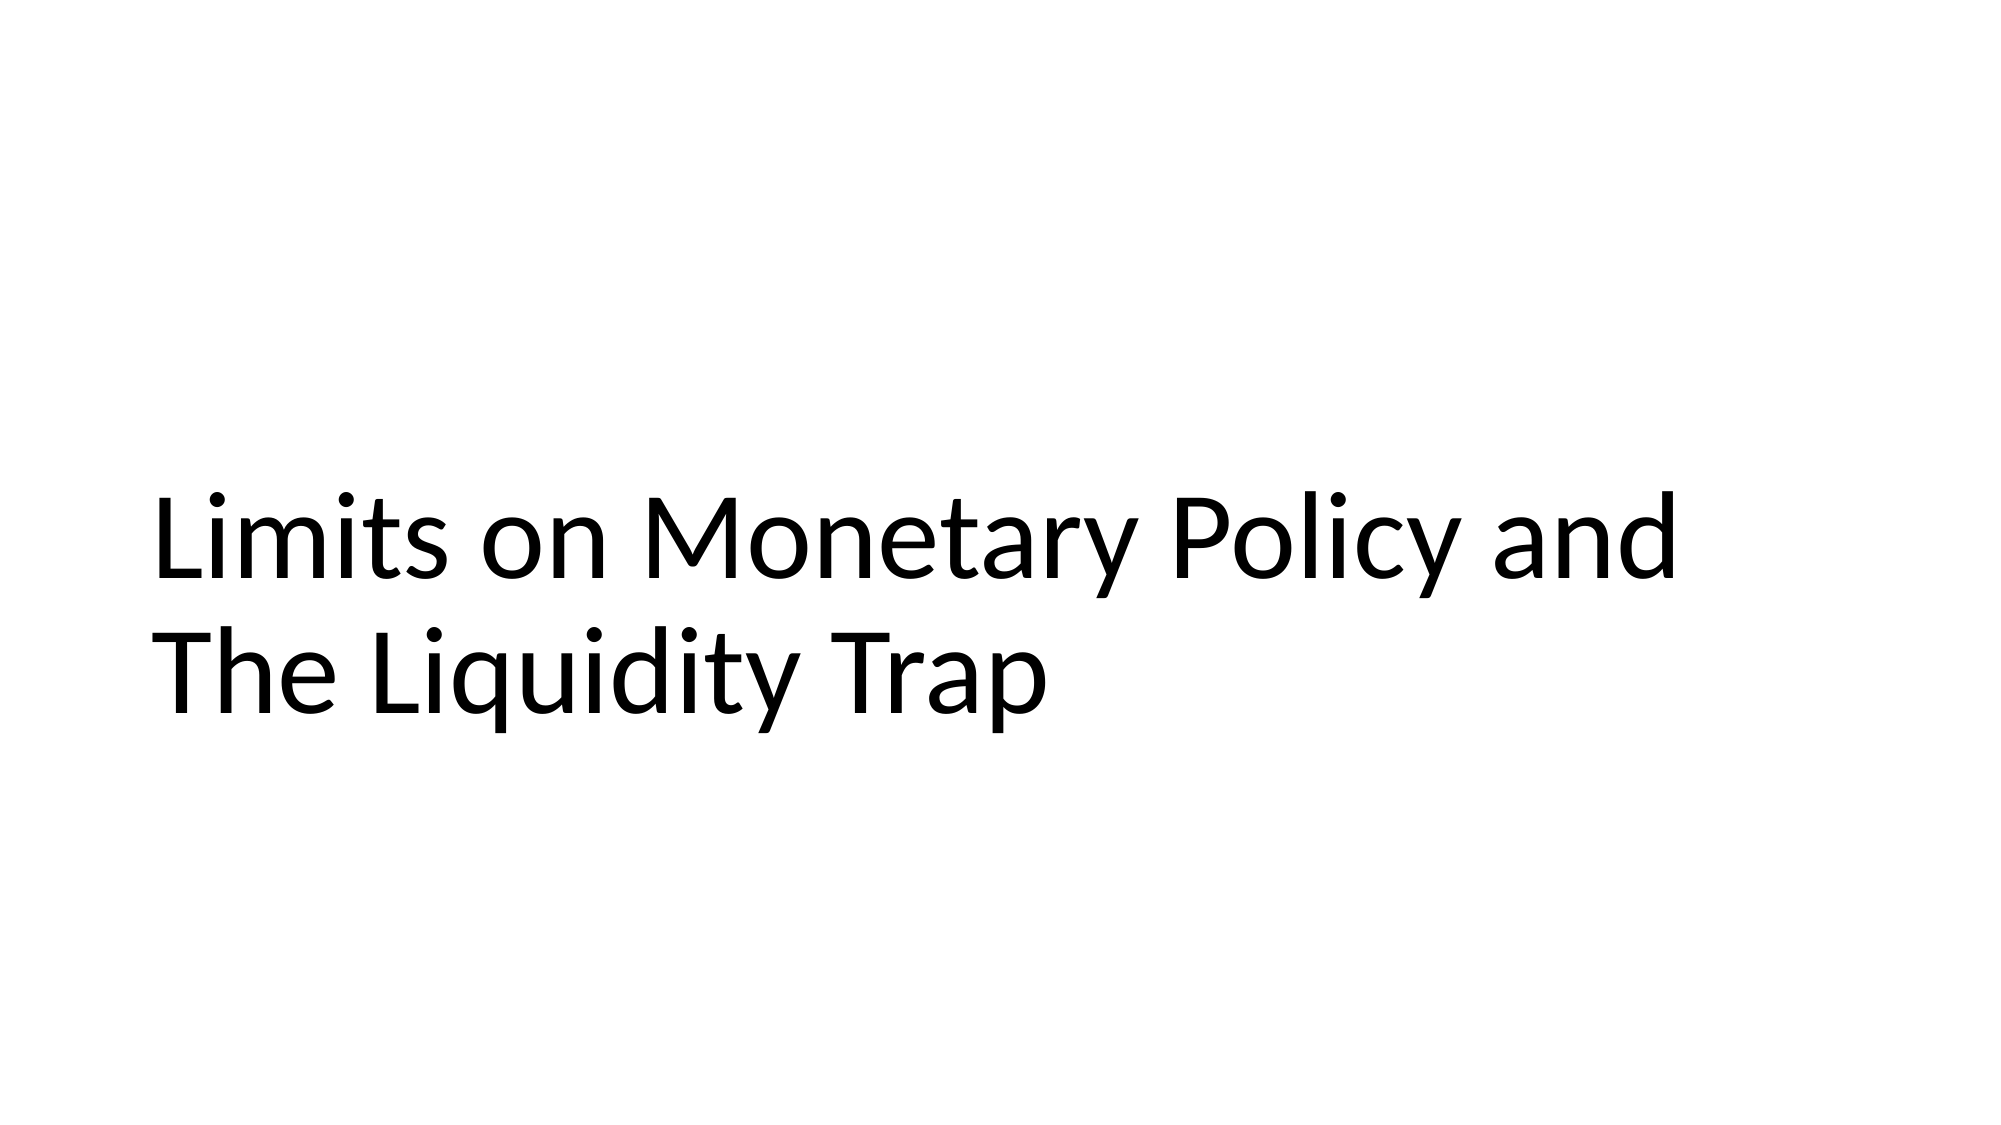

# Limits on Monetary Policy and The Liquidity Trap